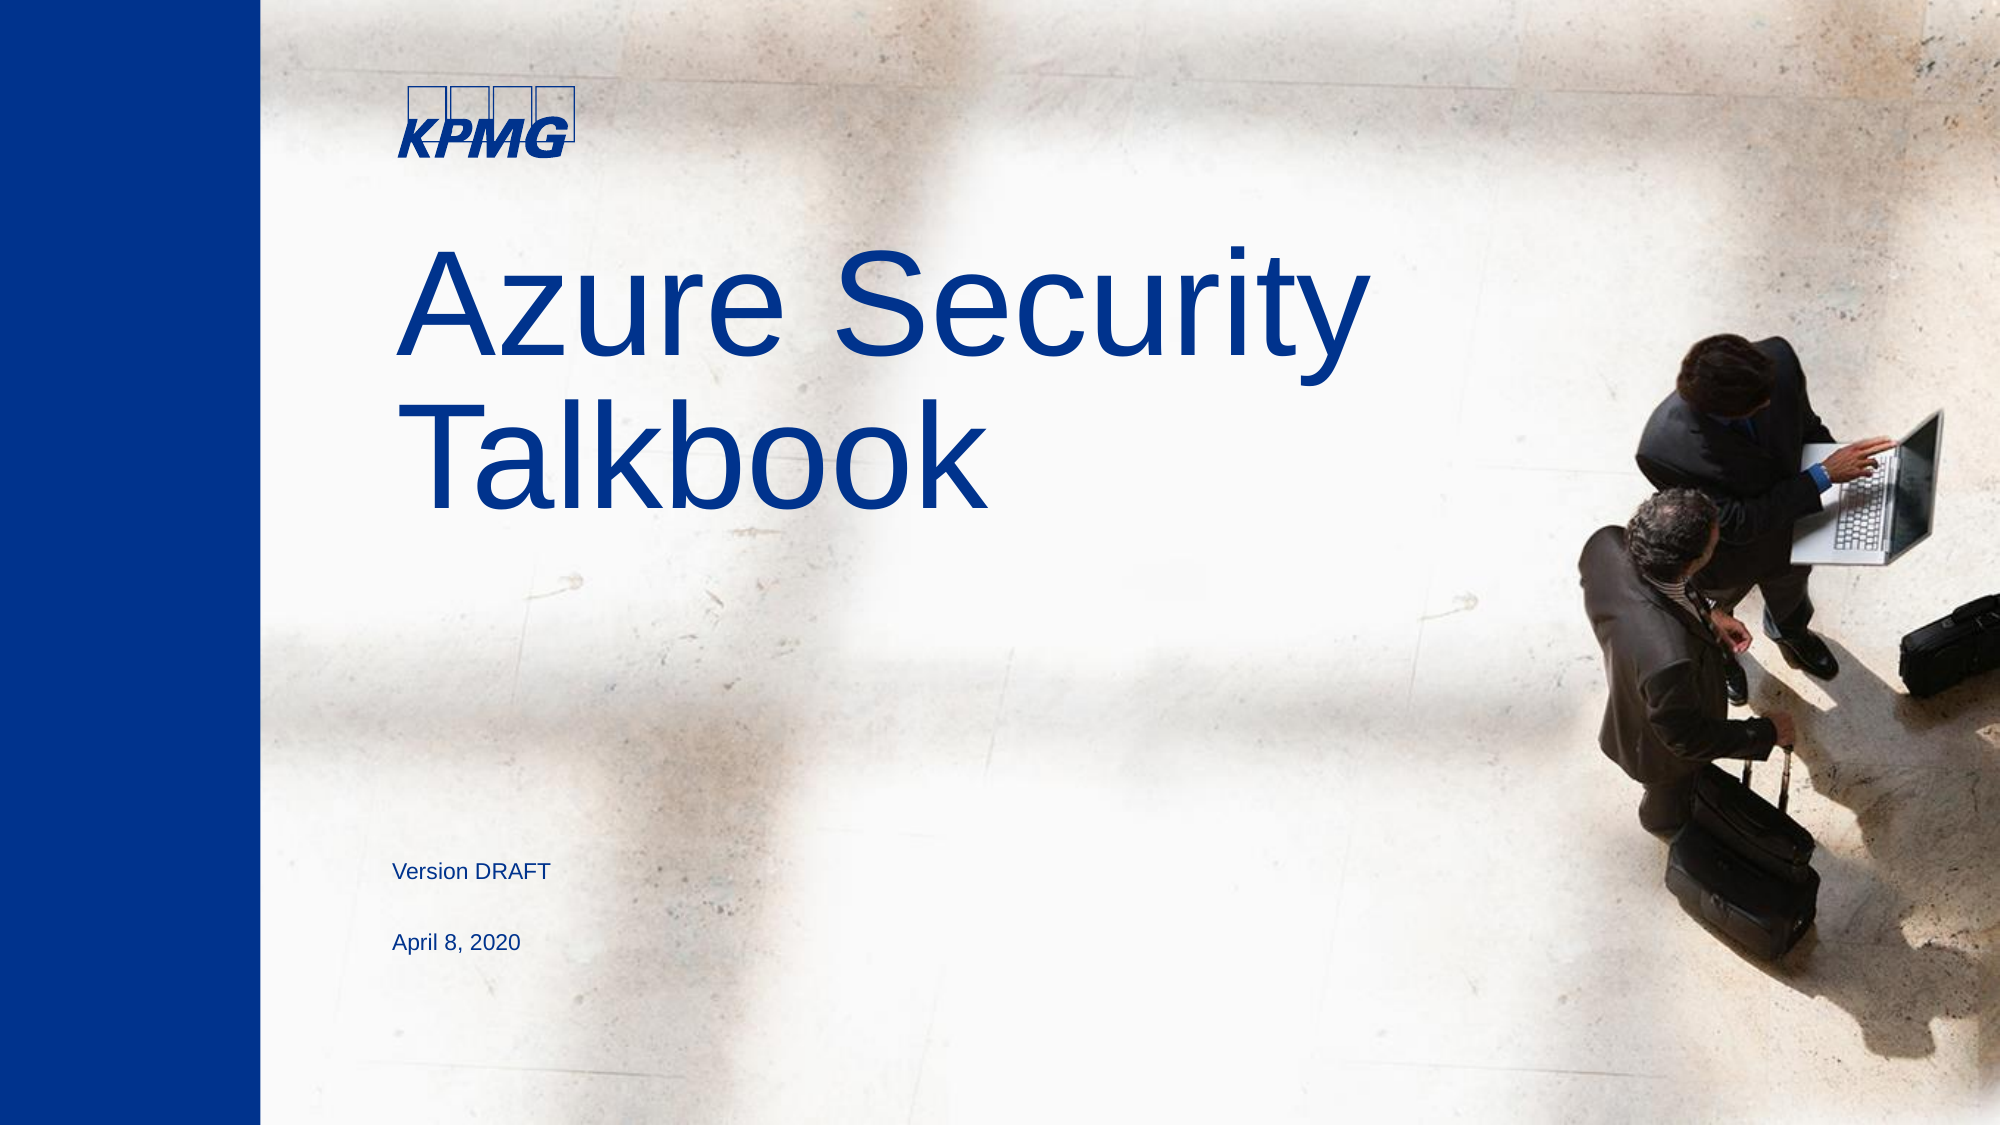

# Azure Security Talkbook
Version DRAFT
April 8, 2020